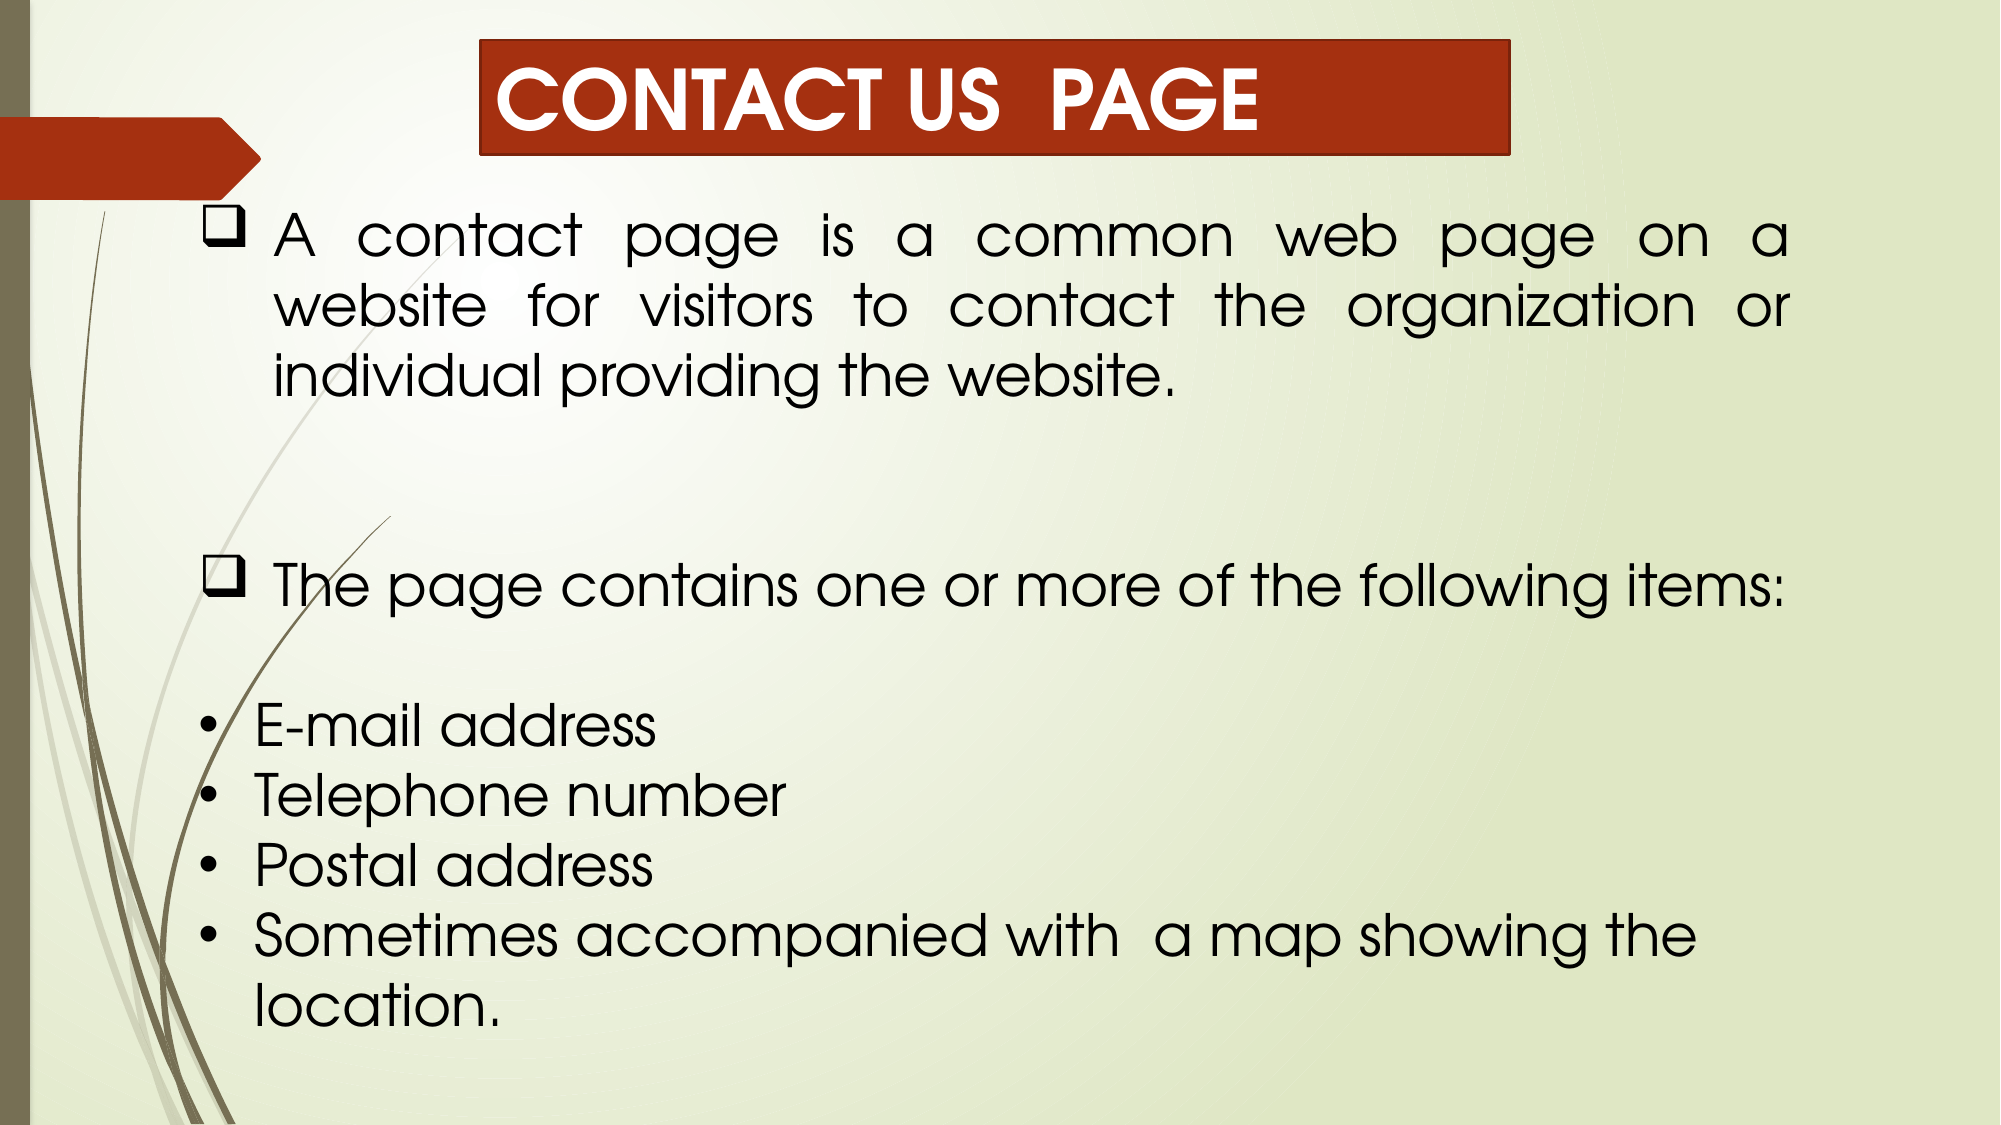

CONTACT US  PAGE
A contact page is a common web page on a website for visitors to contact the organization or individual providing the website.

The page contains one or more of the following items:

E-mail address
Telephone number
Postal address
Sometimes accompanied with  a map showing the location.